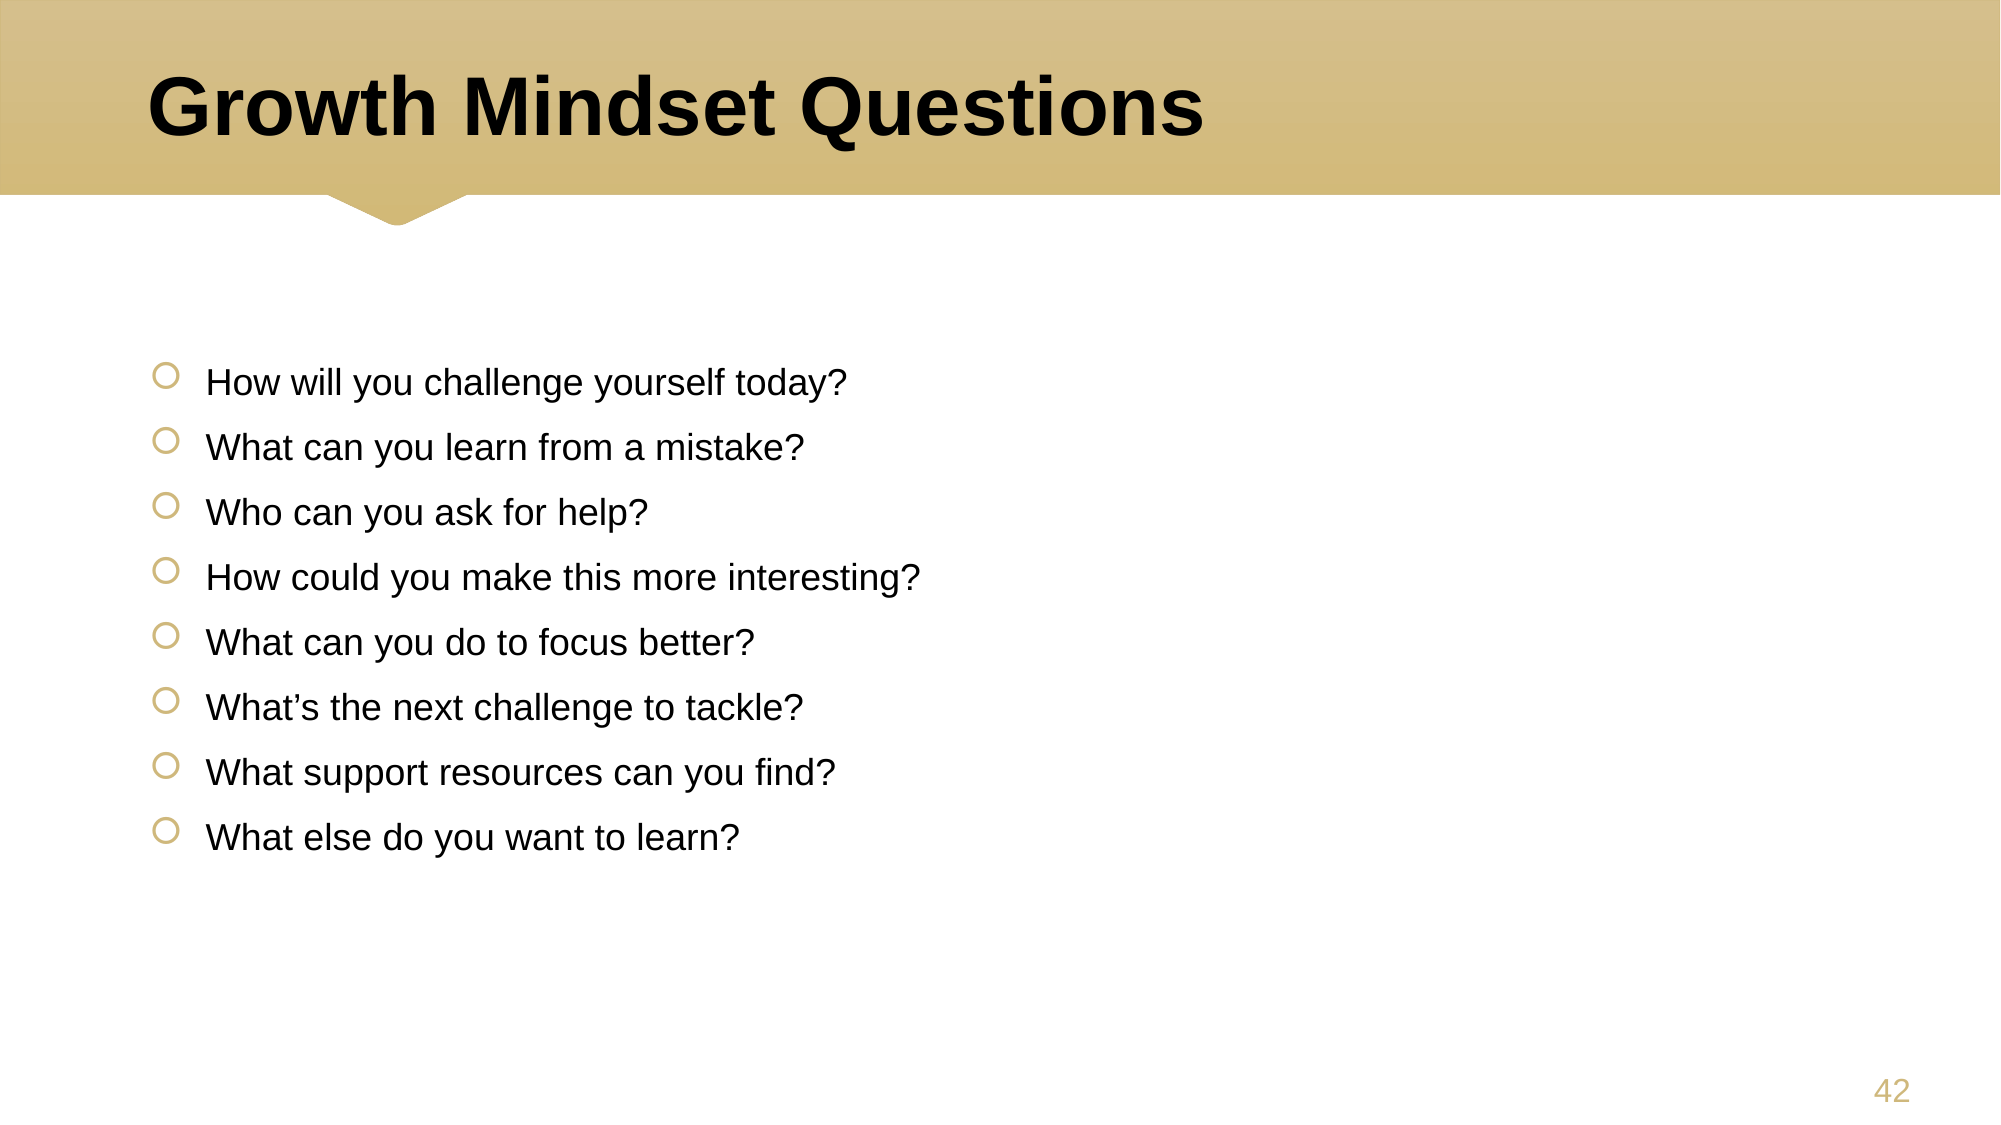

# Growth Mindset Questions
How will you challenge yourself today?
What can you learn from a mistake?
Who can you ask for help?
How could you make this more interesting?
What can you do to focus better?
What’s the next challenge to tackle?
What support resources can you find?
What else do you want to learn?
42